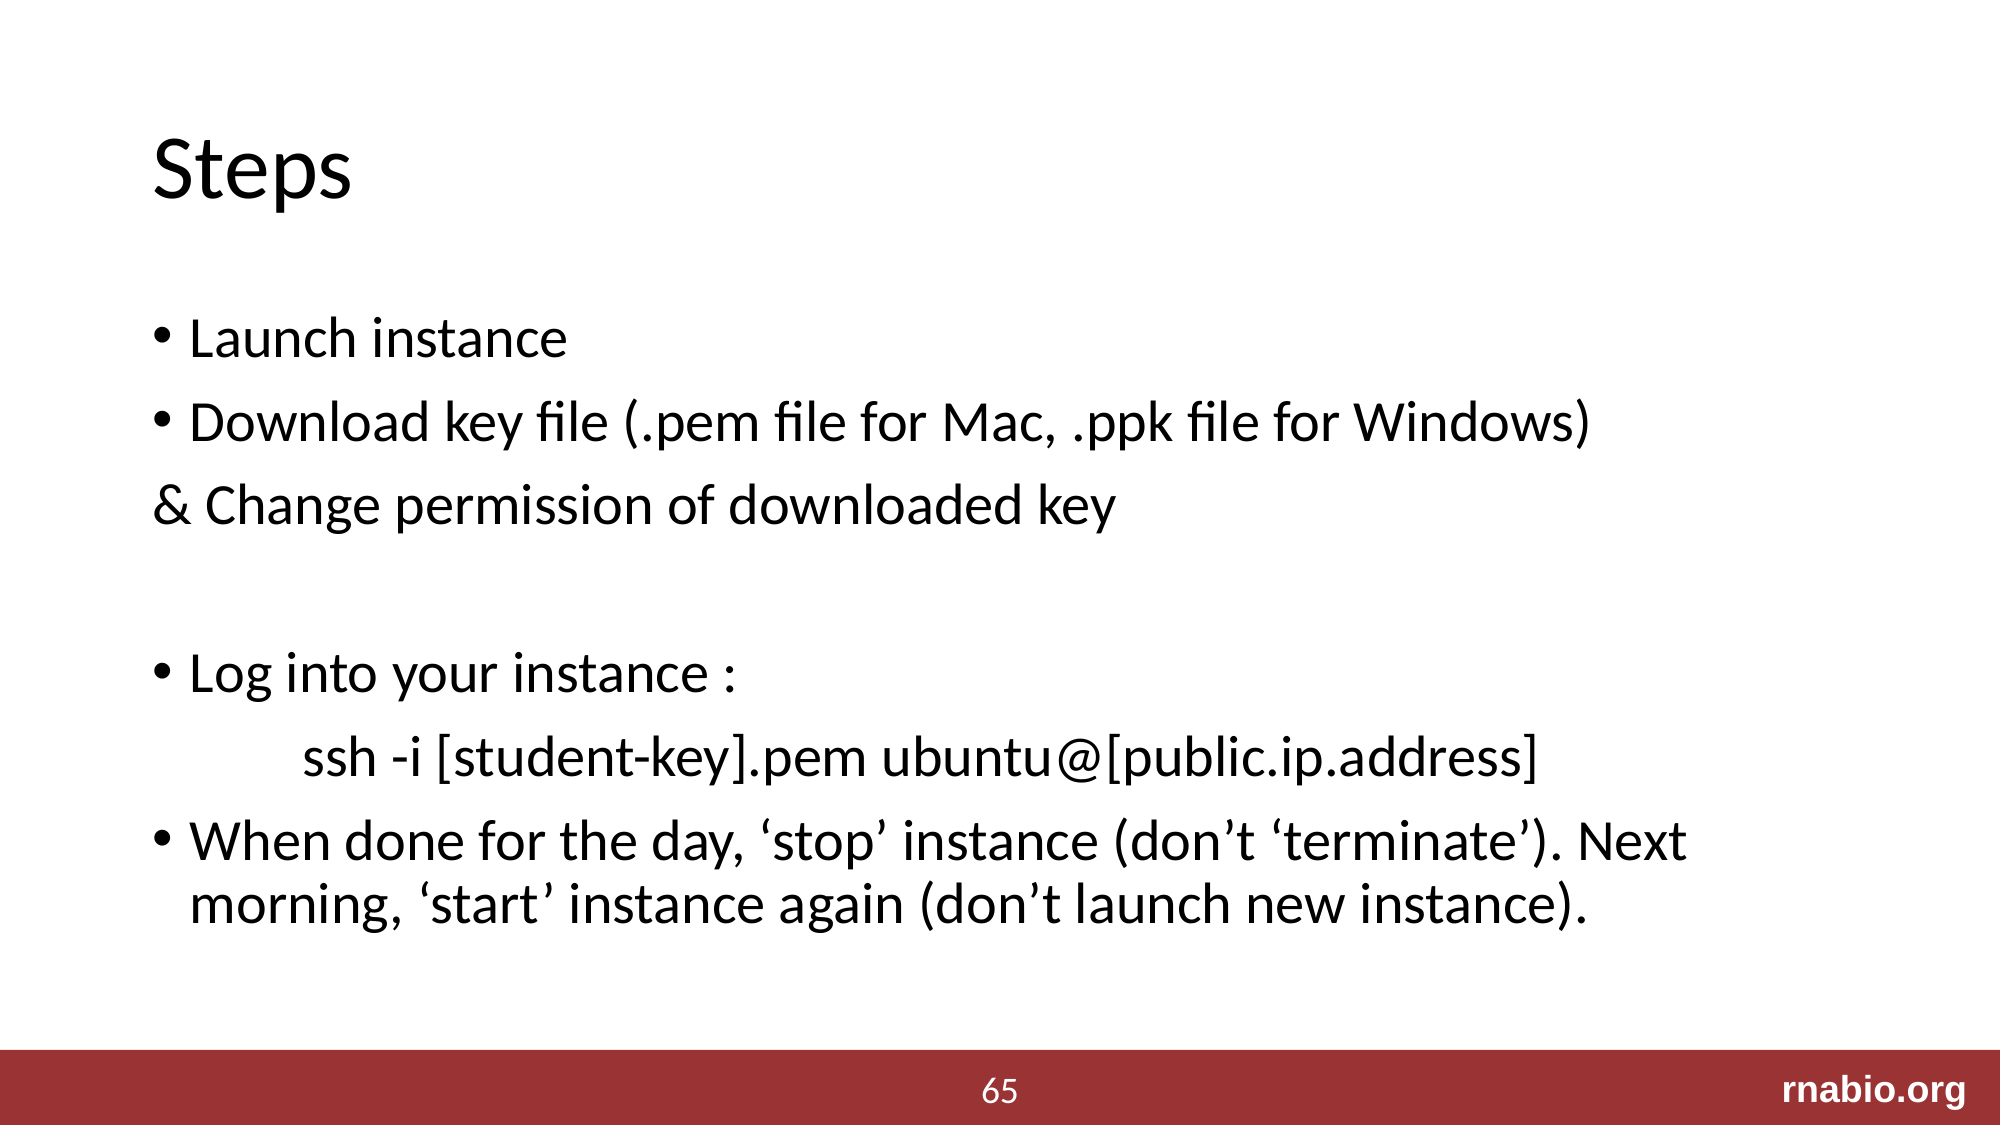

# Steps
Launch instance
Download key file (.pem file for Mac, .ppk file for Windows)
& Change permission of downloaded key

Log into your instance :
	ssh -i [student-key].pem ubuntu@[public.ip.address]
When done for the day, ‘stop’ instance (don’t ‘terminate’). Next morning, ‘start’ instance again (don’t launch new instance).